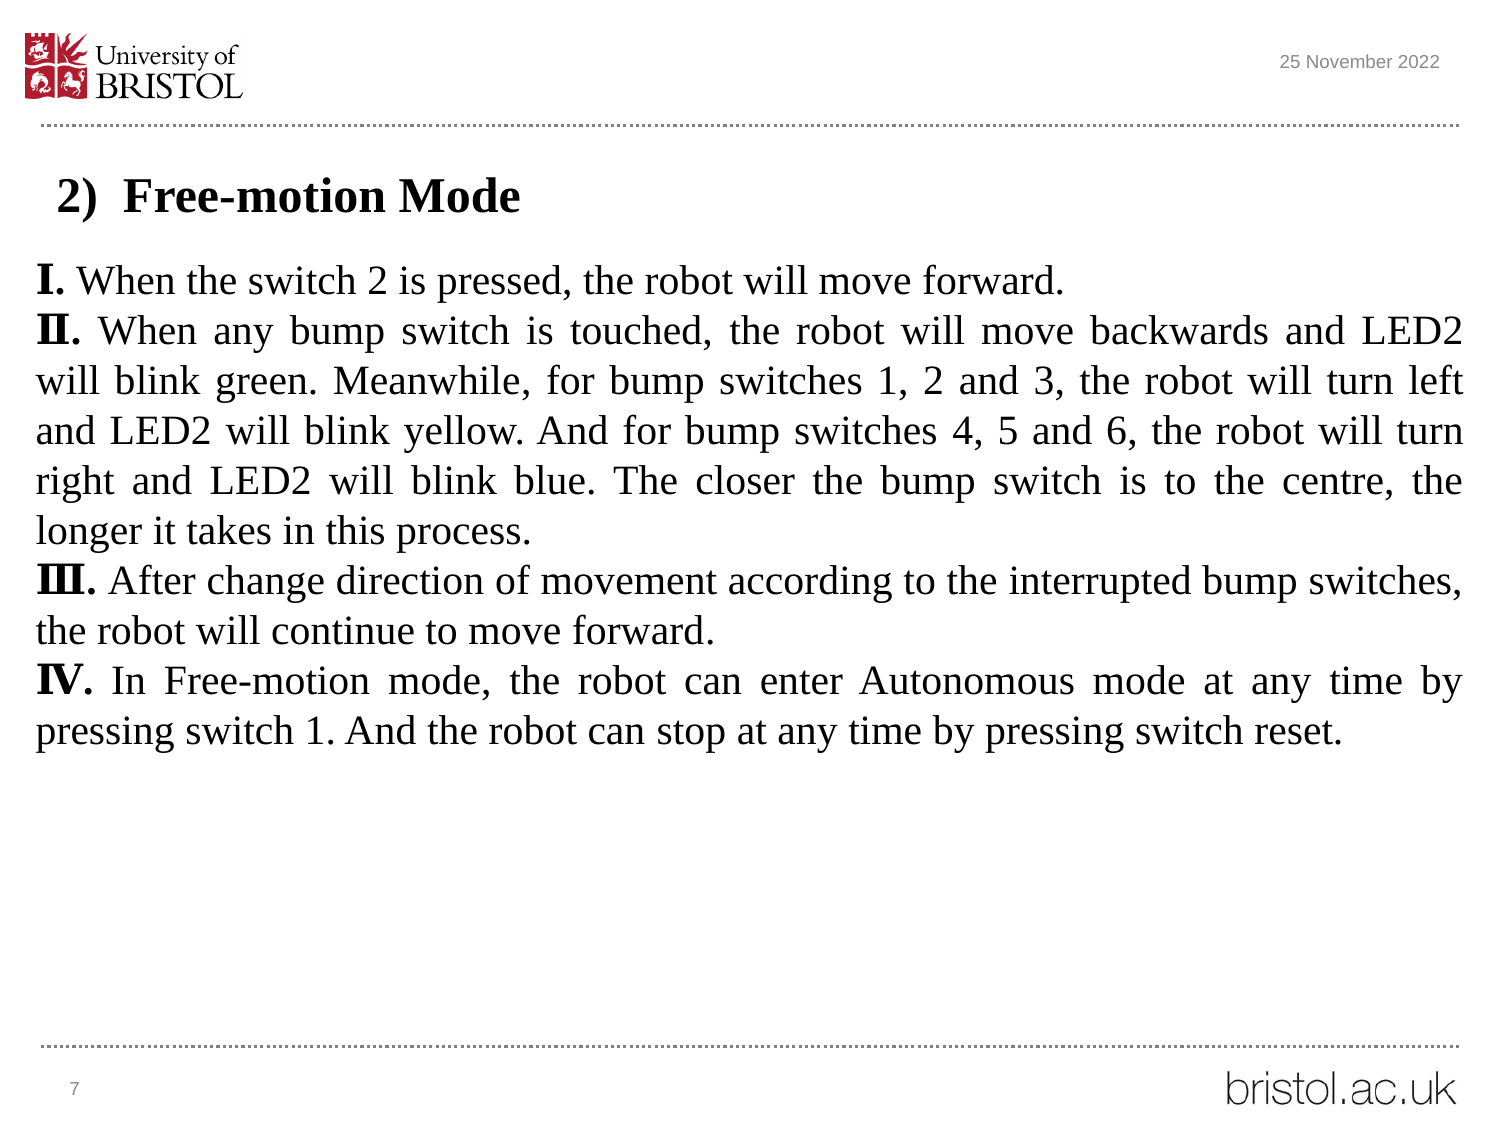

25 November 2022
2)  Free-motion Mode

Ⅰ. When the switch 2 is pressed, the robot will move forward.
Ⅱ. When any bump switch is touched, the robot will move backwards and LED2 will blink green. Meanwhile, for bump switches 1, 2 and 3, the robot will turn left and LED2 will blink yellow. And for bump switches 4, 5 and 6, the robot will turn right and LED2 will blink blue. The closer the bump switch is to the centre, the longer it takes in this process.
Ⅲ. After change direction of movement according to the interrupted bump switches, the robot will continue to move forward.
Ⅳ. In Free-motion mode, the robot can enter Autonomous mode at any time by pressing switch 1. And the robot can stop at any time by pressing switch reset.

7